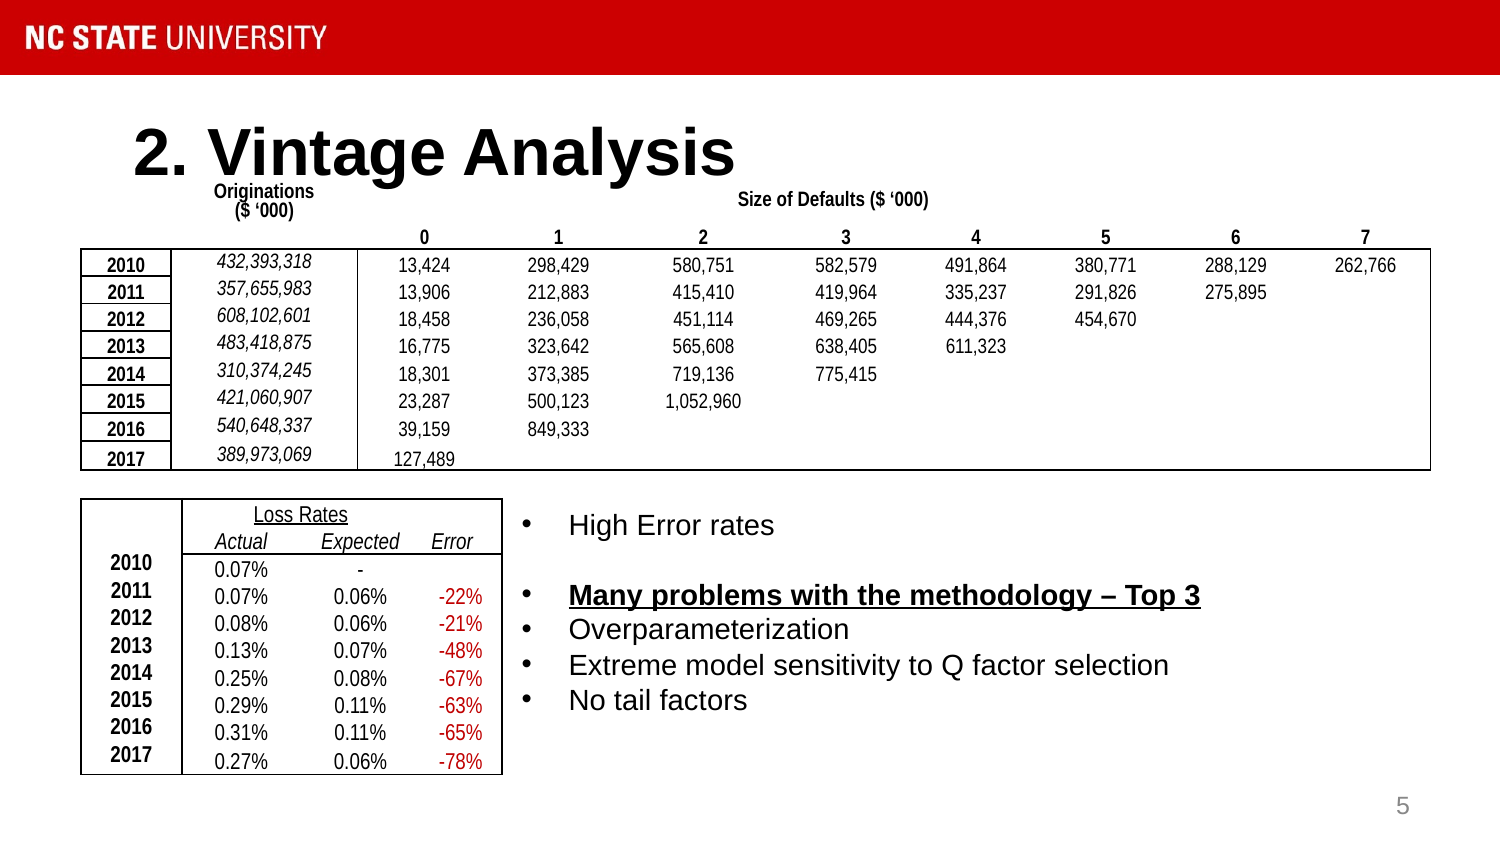

# 2. Vintage Analysis
|  | Originations ($ ‘000) |  |  | Size of Defaults ($ ‘000) |  |  |  |  |  |
| --- | --- | --- | --- | --- | --- | --- | --- | --- | --- |
|  |  | 0 | 1 | 2 | 3 | 4 | 5 | 6 | 7 |
| 2010 | 432,393,318 | 13,424 | 298,429 | 580,751 | 582,579 | 491,864 | 380,771 | 288,129 | 262,766 |
| 2011 | 357,655,983 | 13,906 | 212,883 | 415,410 | 419,964 | 335,237 | 291,826 | 275,895 |  |
| 2012 | 608,102,601 | 18,458 | 236,058 | 451,114 | 469,265 | 444,376 | 454,670 |  |  |
| 2013 | 483,418,875 | 16,775 | 323,642 | 565,608 | 638,405 | 611,323 |  |  |  |
| 2014 | 310,374,245 | 18,301 | 373,385 | 719,136 | 775,415 |  |  |  |  |
| 2015 | 421,060,907 | 23,287 | 500,123 | 1,052,960 |  |  |  |  |  |
| 2016 | 540,648,337 | 39,159 | 849,333 |  |  |  |  |  |  |
| 2017 | 389,973,069 | 127,489 |  |  |  |  |  |  |  |

|  | Loss Rates |  |  |
| --- | --- | --- | --- |
|  | Actual | Expected | Error |
| 2010 | 0.07% | - |  |
| 2011 | 0.07% | 0.06% | -22% |
| 2012 | 0.08% | 0.06% | -21% |
| 2013 | 0.13% | 0.07% | -48% |
| 2014 | 0.25% | 0.08% | -67% |
| 2015 | 0.29% | 0.11% | -63% |
| 2016 | 0.31% | 0.11% | -65% |
| 2017 | 0.27% | 0.06% | -78% |
High Error rates

Many problems with the methodology – Top 3
Overparameterization
Extreme model sensitivity to Q factor selection
No tail factors

5